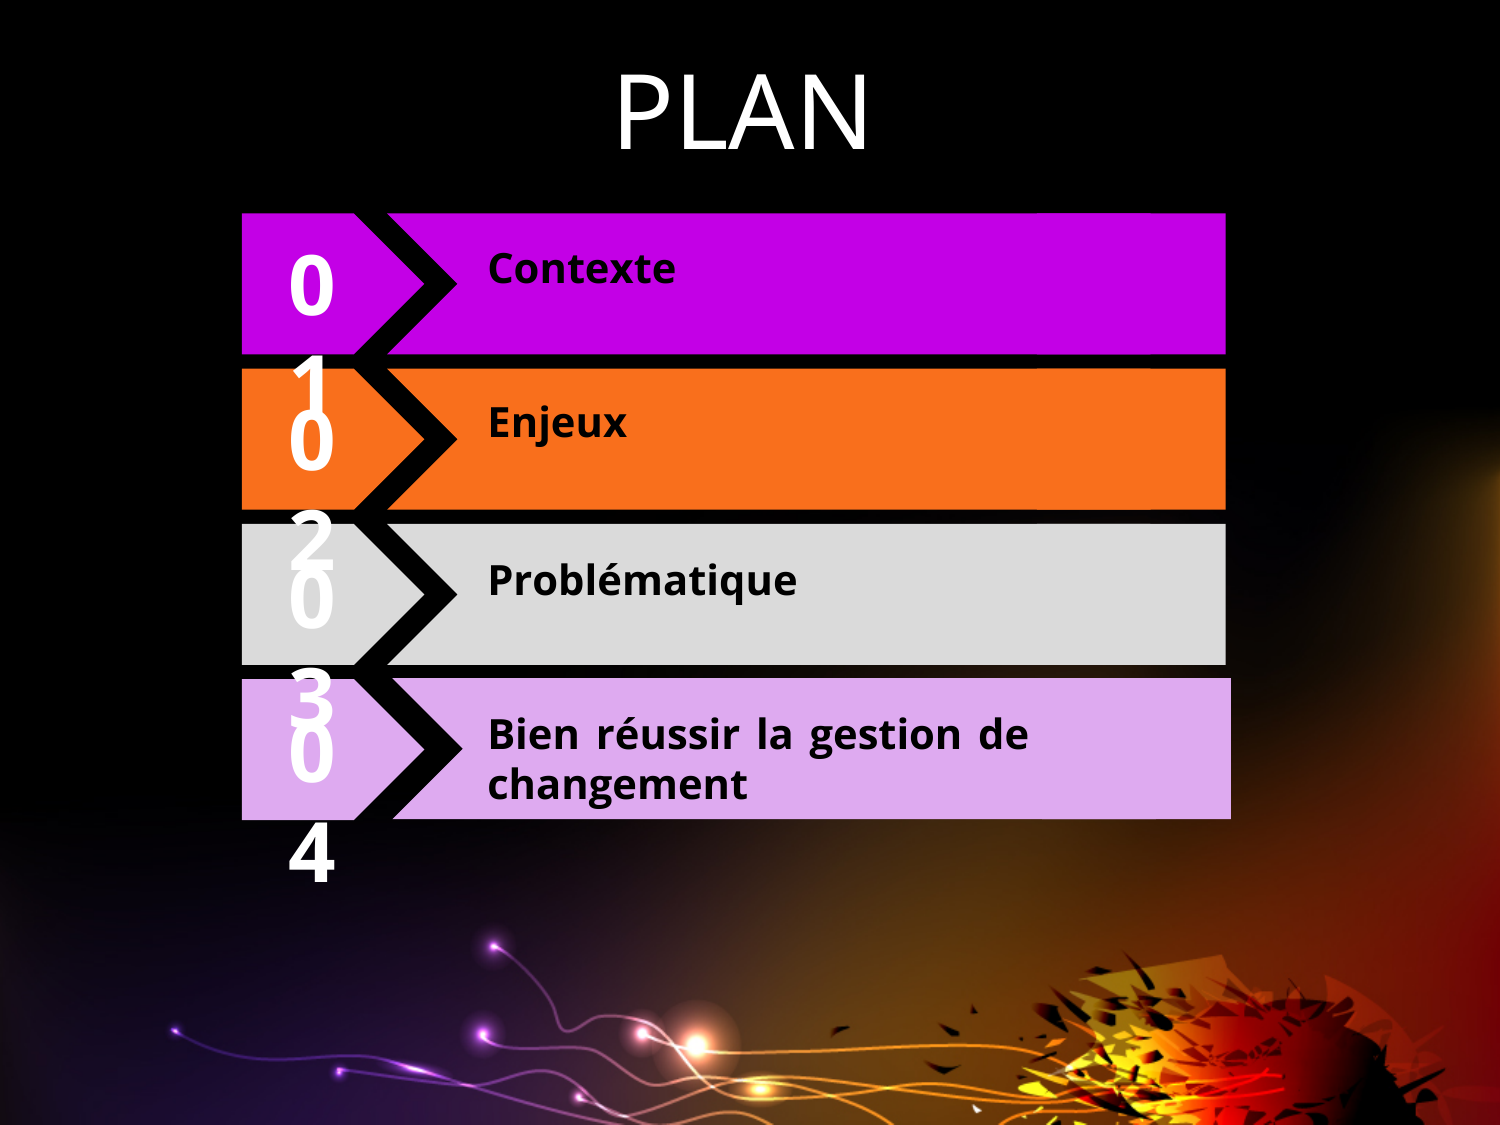

PLAN

01
Contexte

02
Enjeux

03
Problématique

04
Bien réussir la gestion de changement